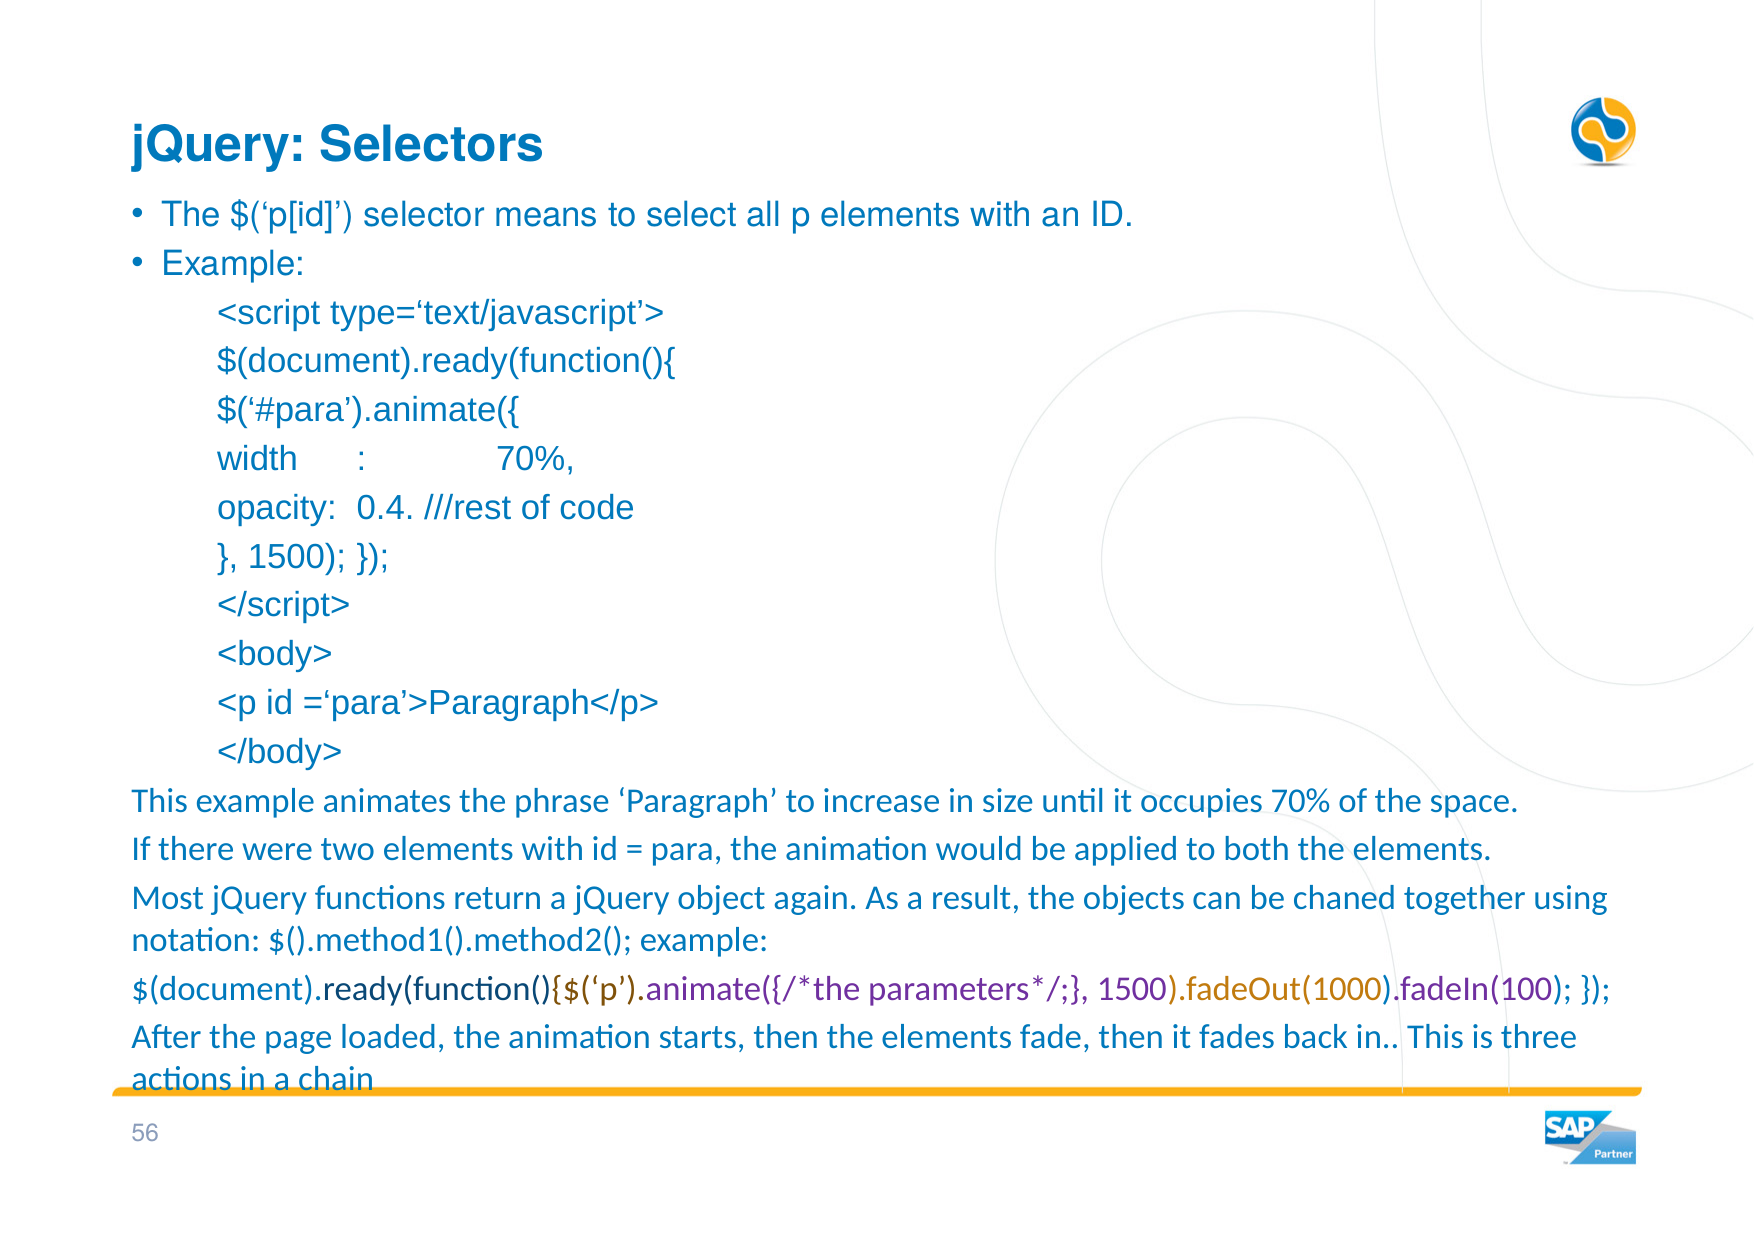

# jQuery: Selectors
The $(‘p[id]’) selector means to select all p elements with an ID.
Example:
<script type=‘text/javascript’>
		$(document).ready(function(){
				$(‘#para’).animate({
						width	:	70%,
						opacity:	0.4. ///rest of code
					}, 1500);			});
</script>
<body>
		<p id =‘para’>Paragraph</p>
</body>
This example animates the phrase ‘Paragraph’ to increase in size until it occupies 70% of the space.
If there were two elements with id = para, the animation would be applied to both the elements.
Most jQuery functions return a jQuery object again. As a result, the objects can be chaned together using notation: $().method1().method2(); example:
$(document).ready(function(){$(‘p’).animate({/*the parameters*/;}, 1500).fadeOut(1000).fadeIn(100); });
After the page loaded, the animation starts, then the elements fade, then it fades back in.. This is three actions in a chain
56